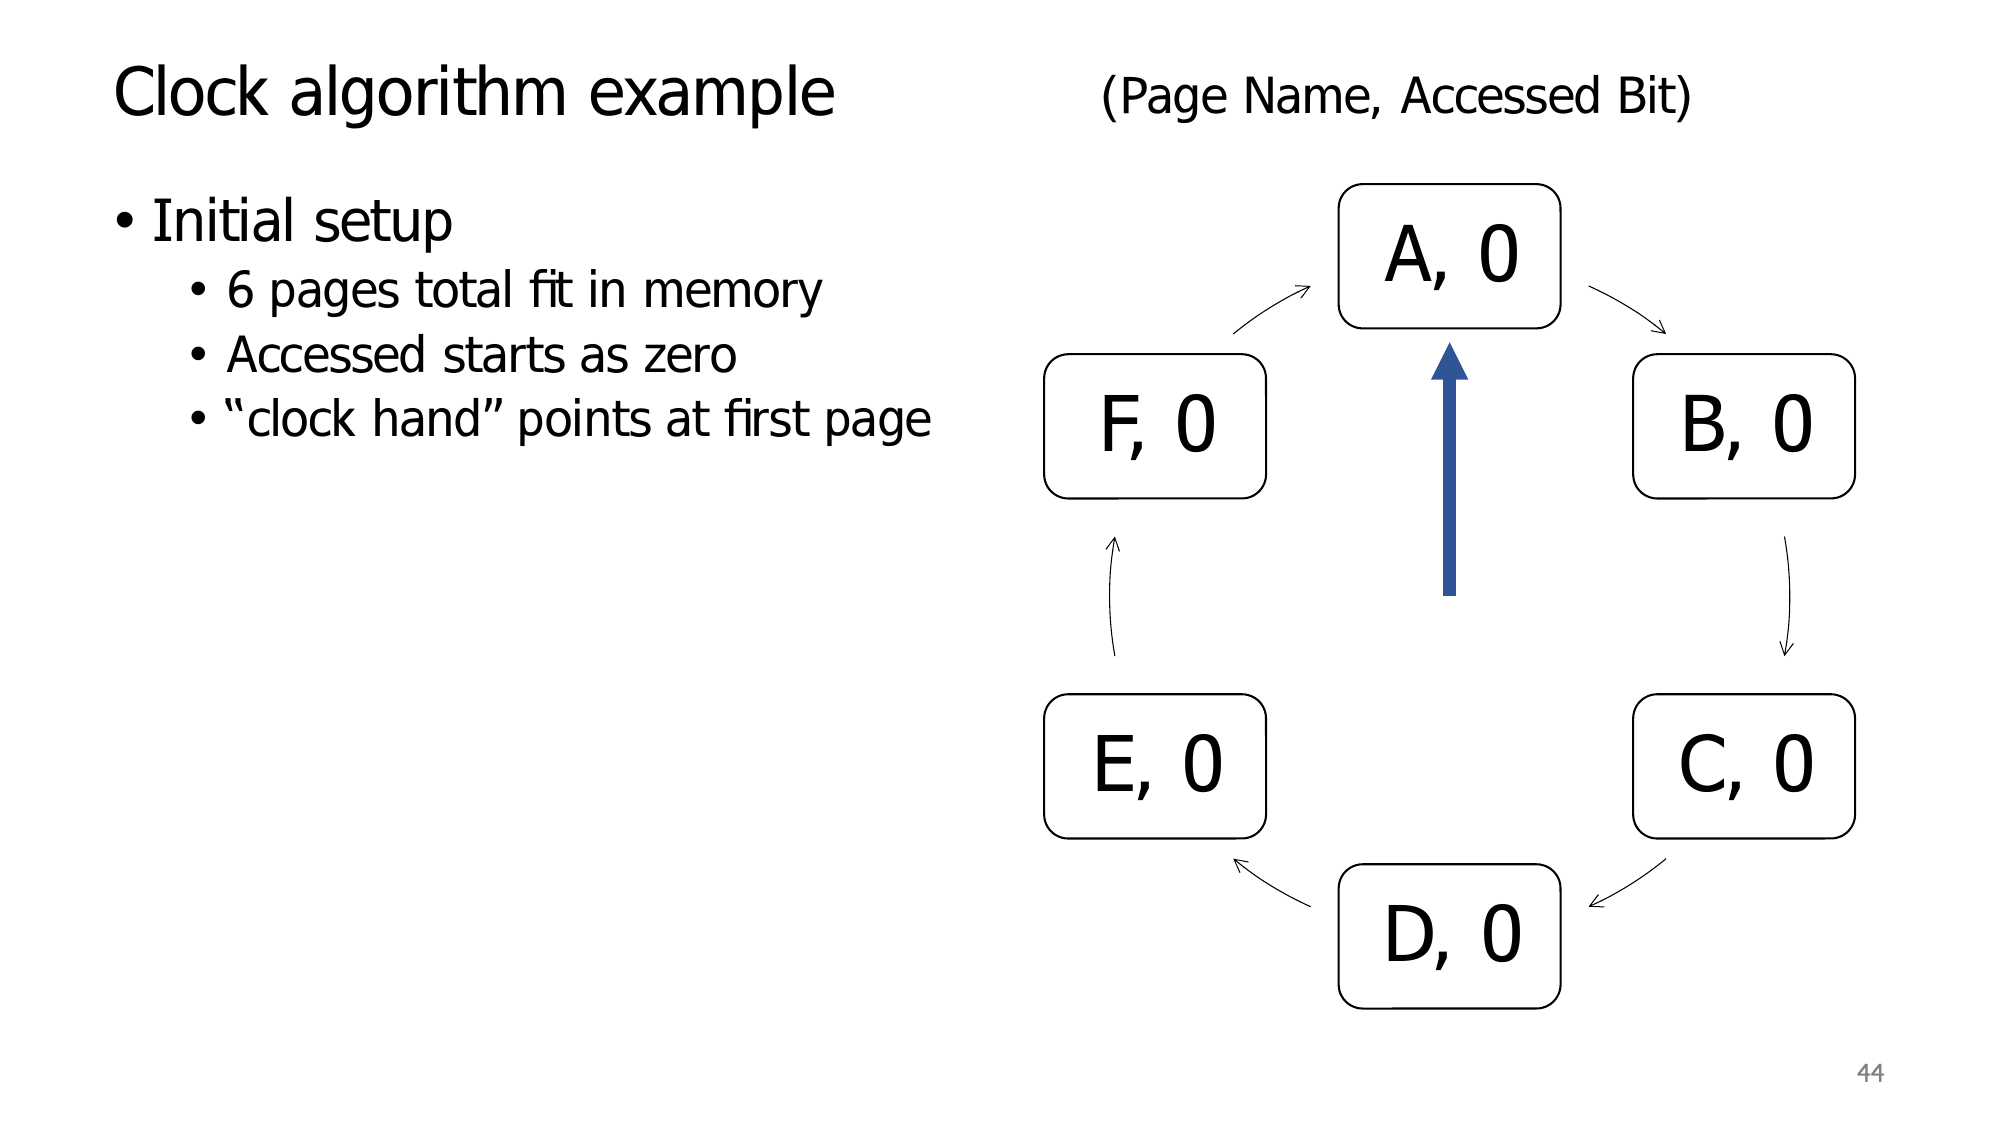

# Clock algorithm example
(Page Name, Accessed Bit)
Initial setup
6 pages total fit in memory
Accessed starts as zero
“clock hand” points at first page
A, 0
B, 0
C, 0
D, 0
E, 0
F, 0
44